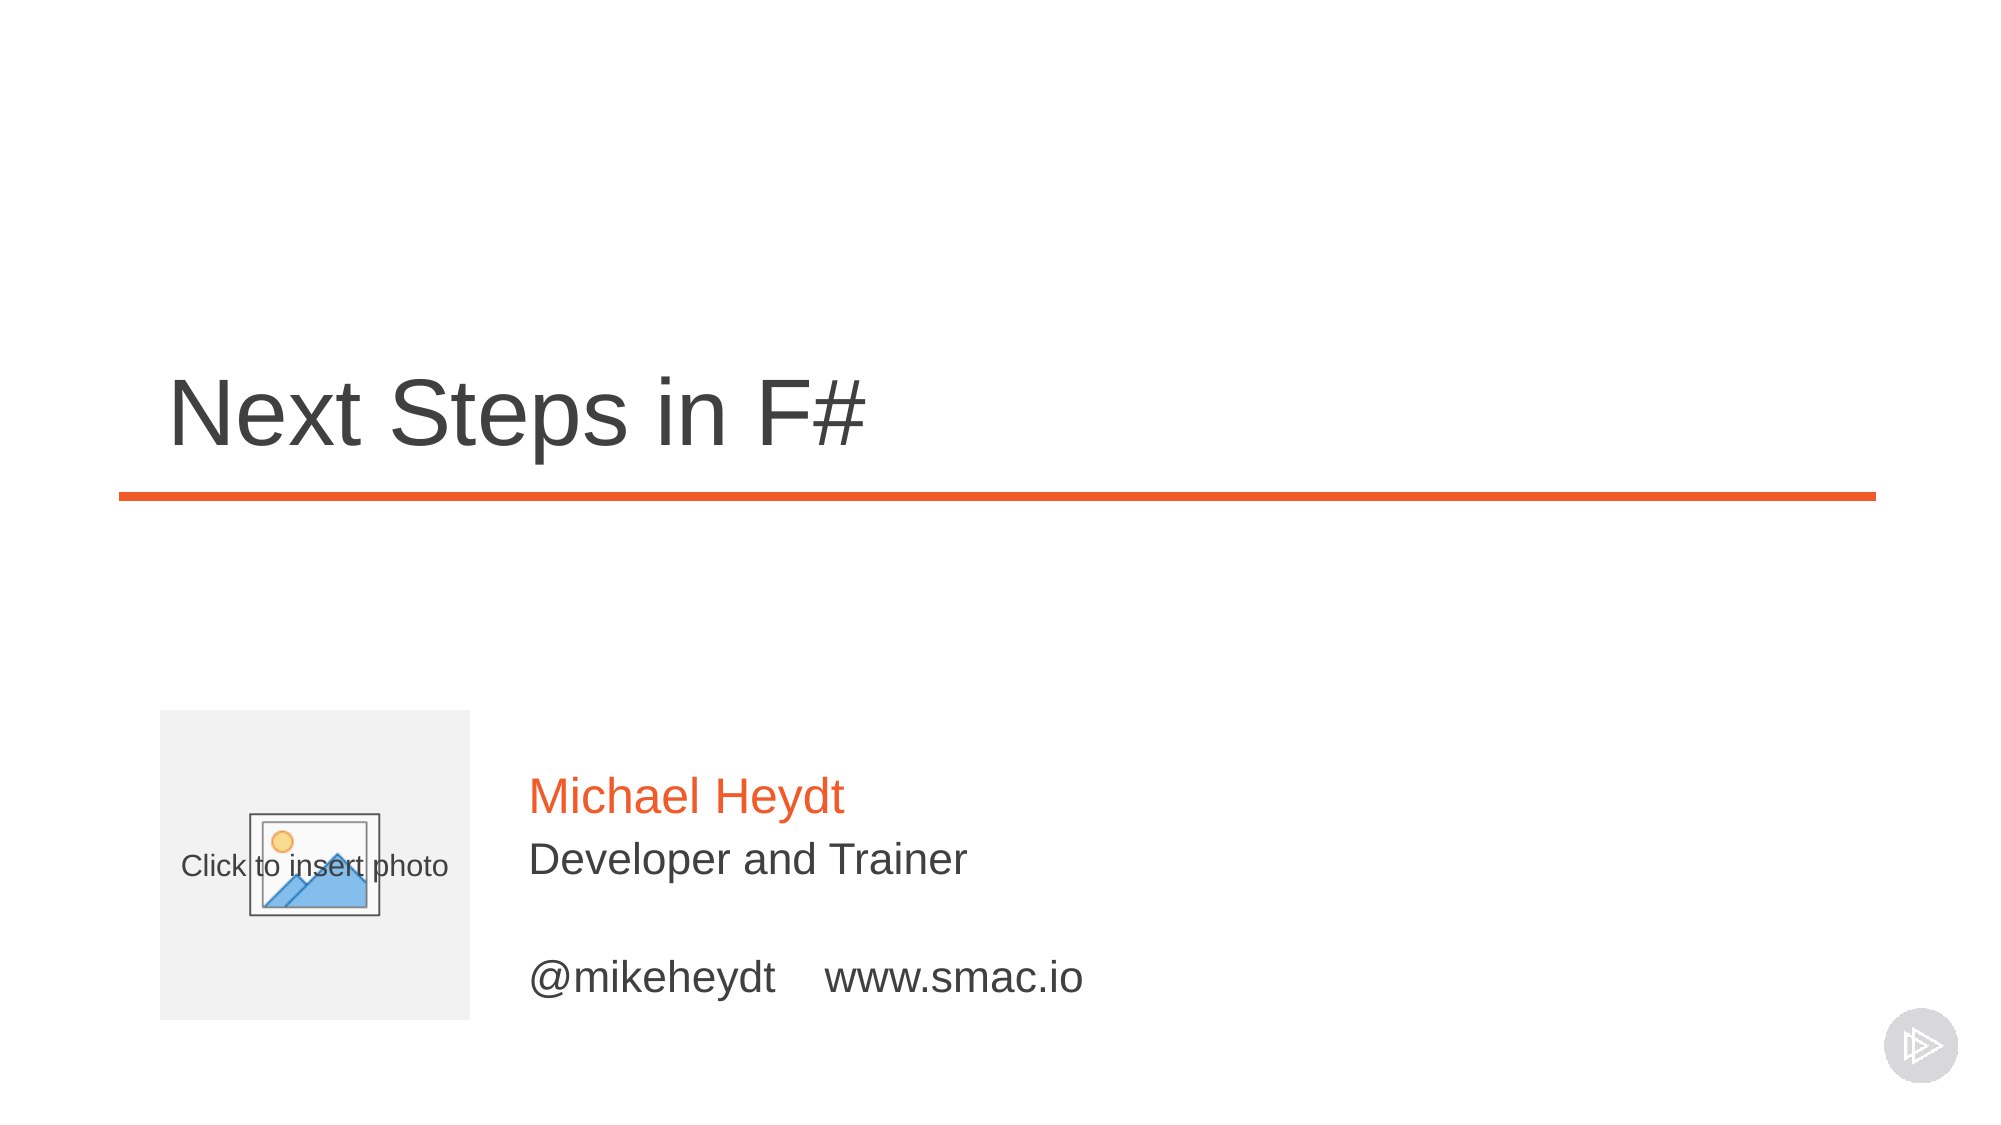

Next Steps in F#

Michael Heydt
Developer and Trainer
@mikeheydt    www.smac.io